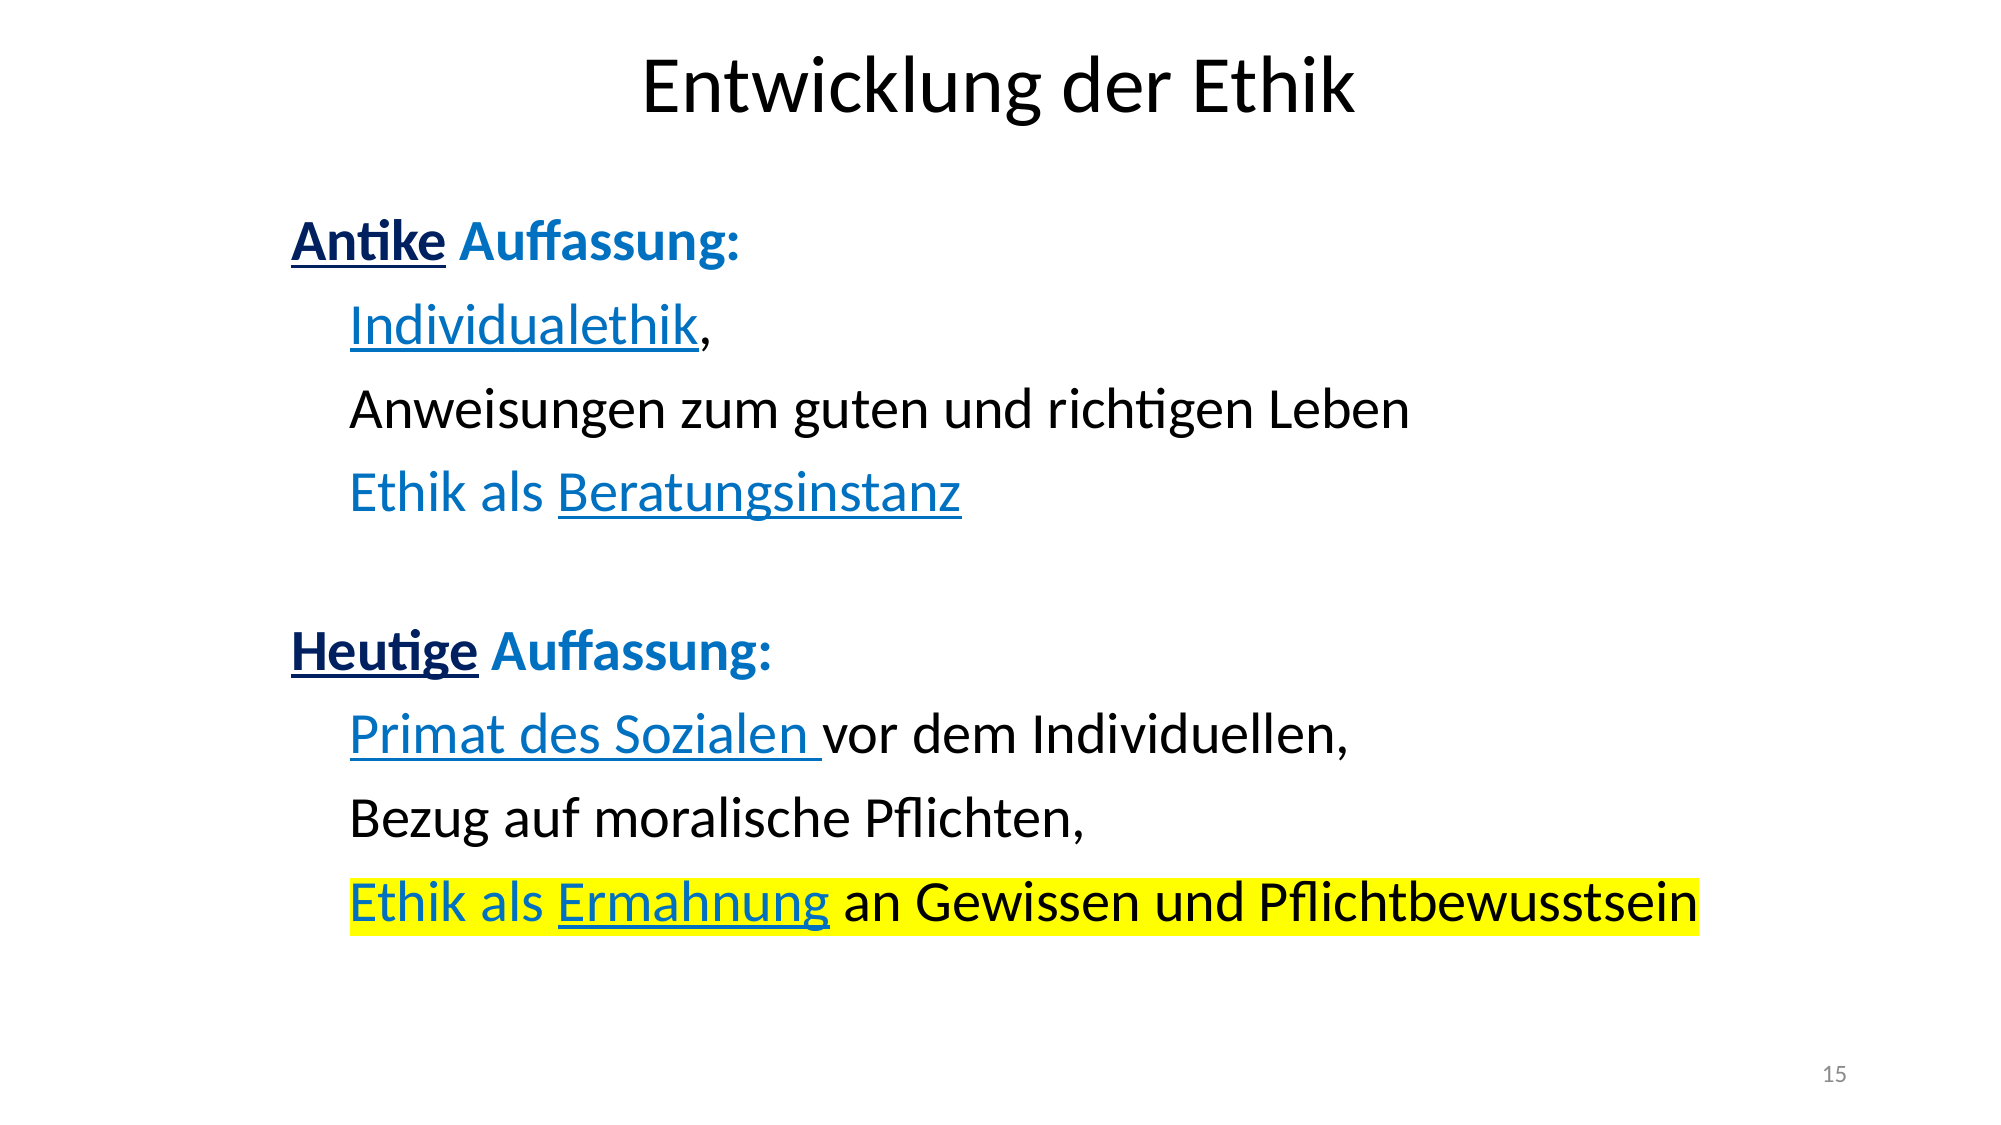

# Entwicklung der Ethik
Antike Auffassung:
Individualethik,
Anweisungen zum guten und richtigen Leben
Ethik als Beratungsinstanz

Heutige Auffassung:
Primat des Sozialen vor dem Individuellen,
Bezug auf moralische Pflichten,
Ethik als Ermahnung an Gewissen und Pflichtbewusstsein
15